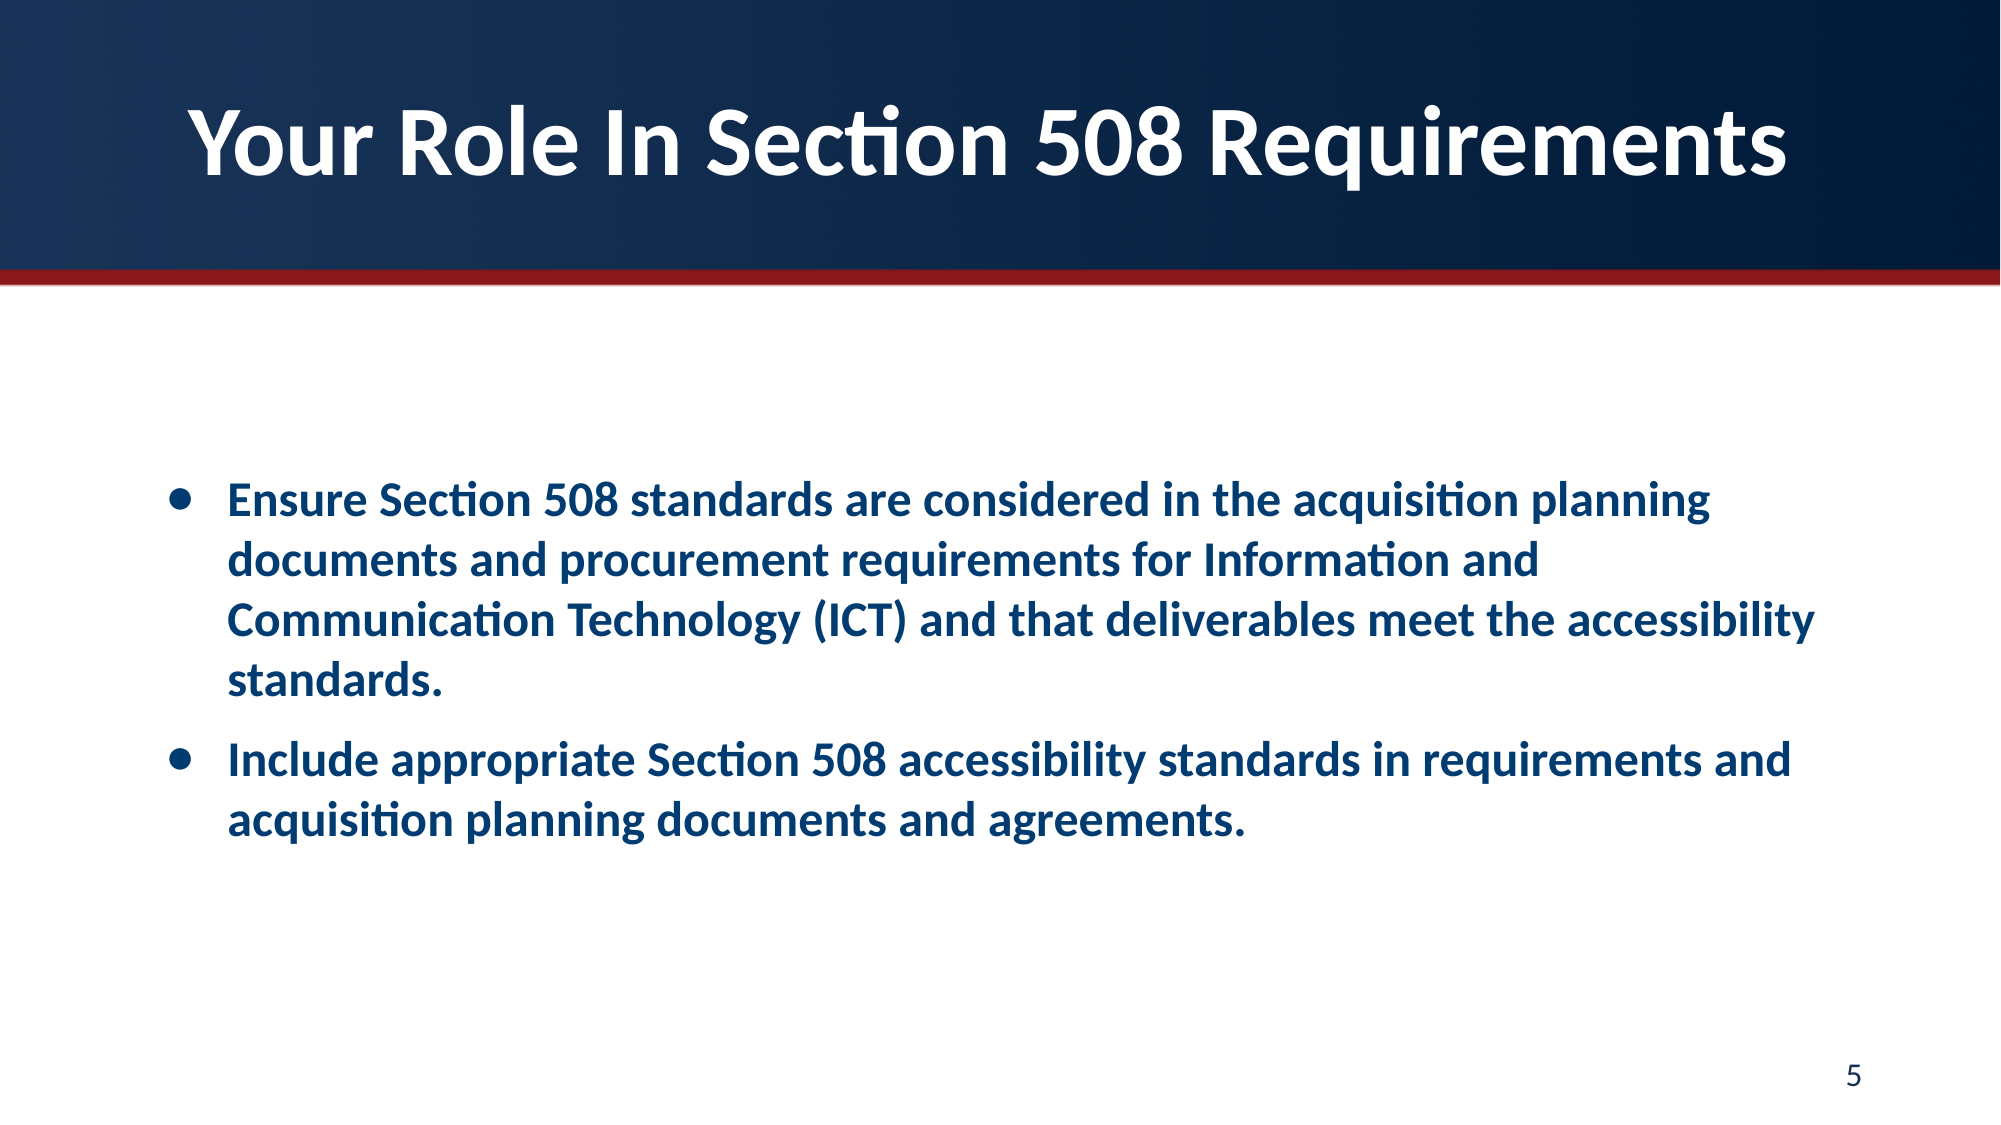

# Your Role In Section 508 Requirements
Ensure Section 508 standards are considered in the acquisition planning documents and procurement requirements for Information and Communication Technology (ICT) and that deliverables meet the accessibility standards.
Include appropriate Section 508 accessibility standards in requirements and acquisition planning documents and agreements.
5